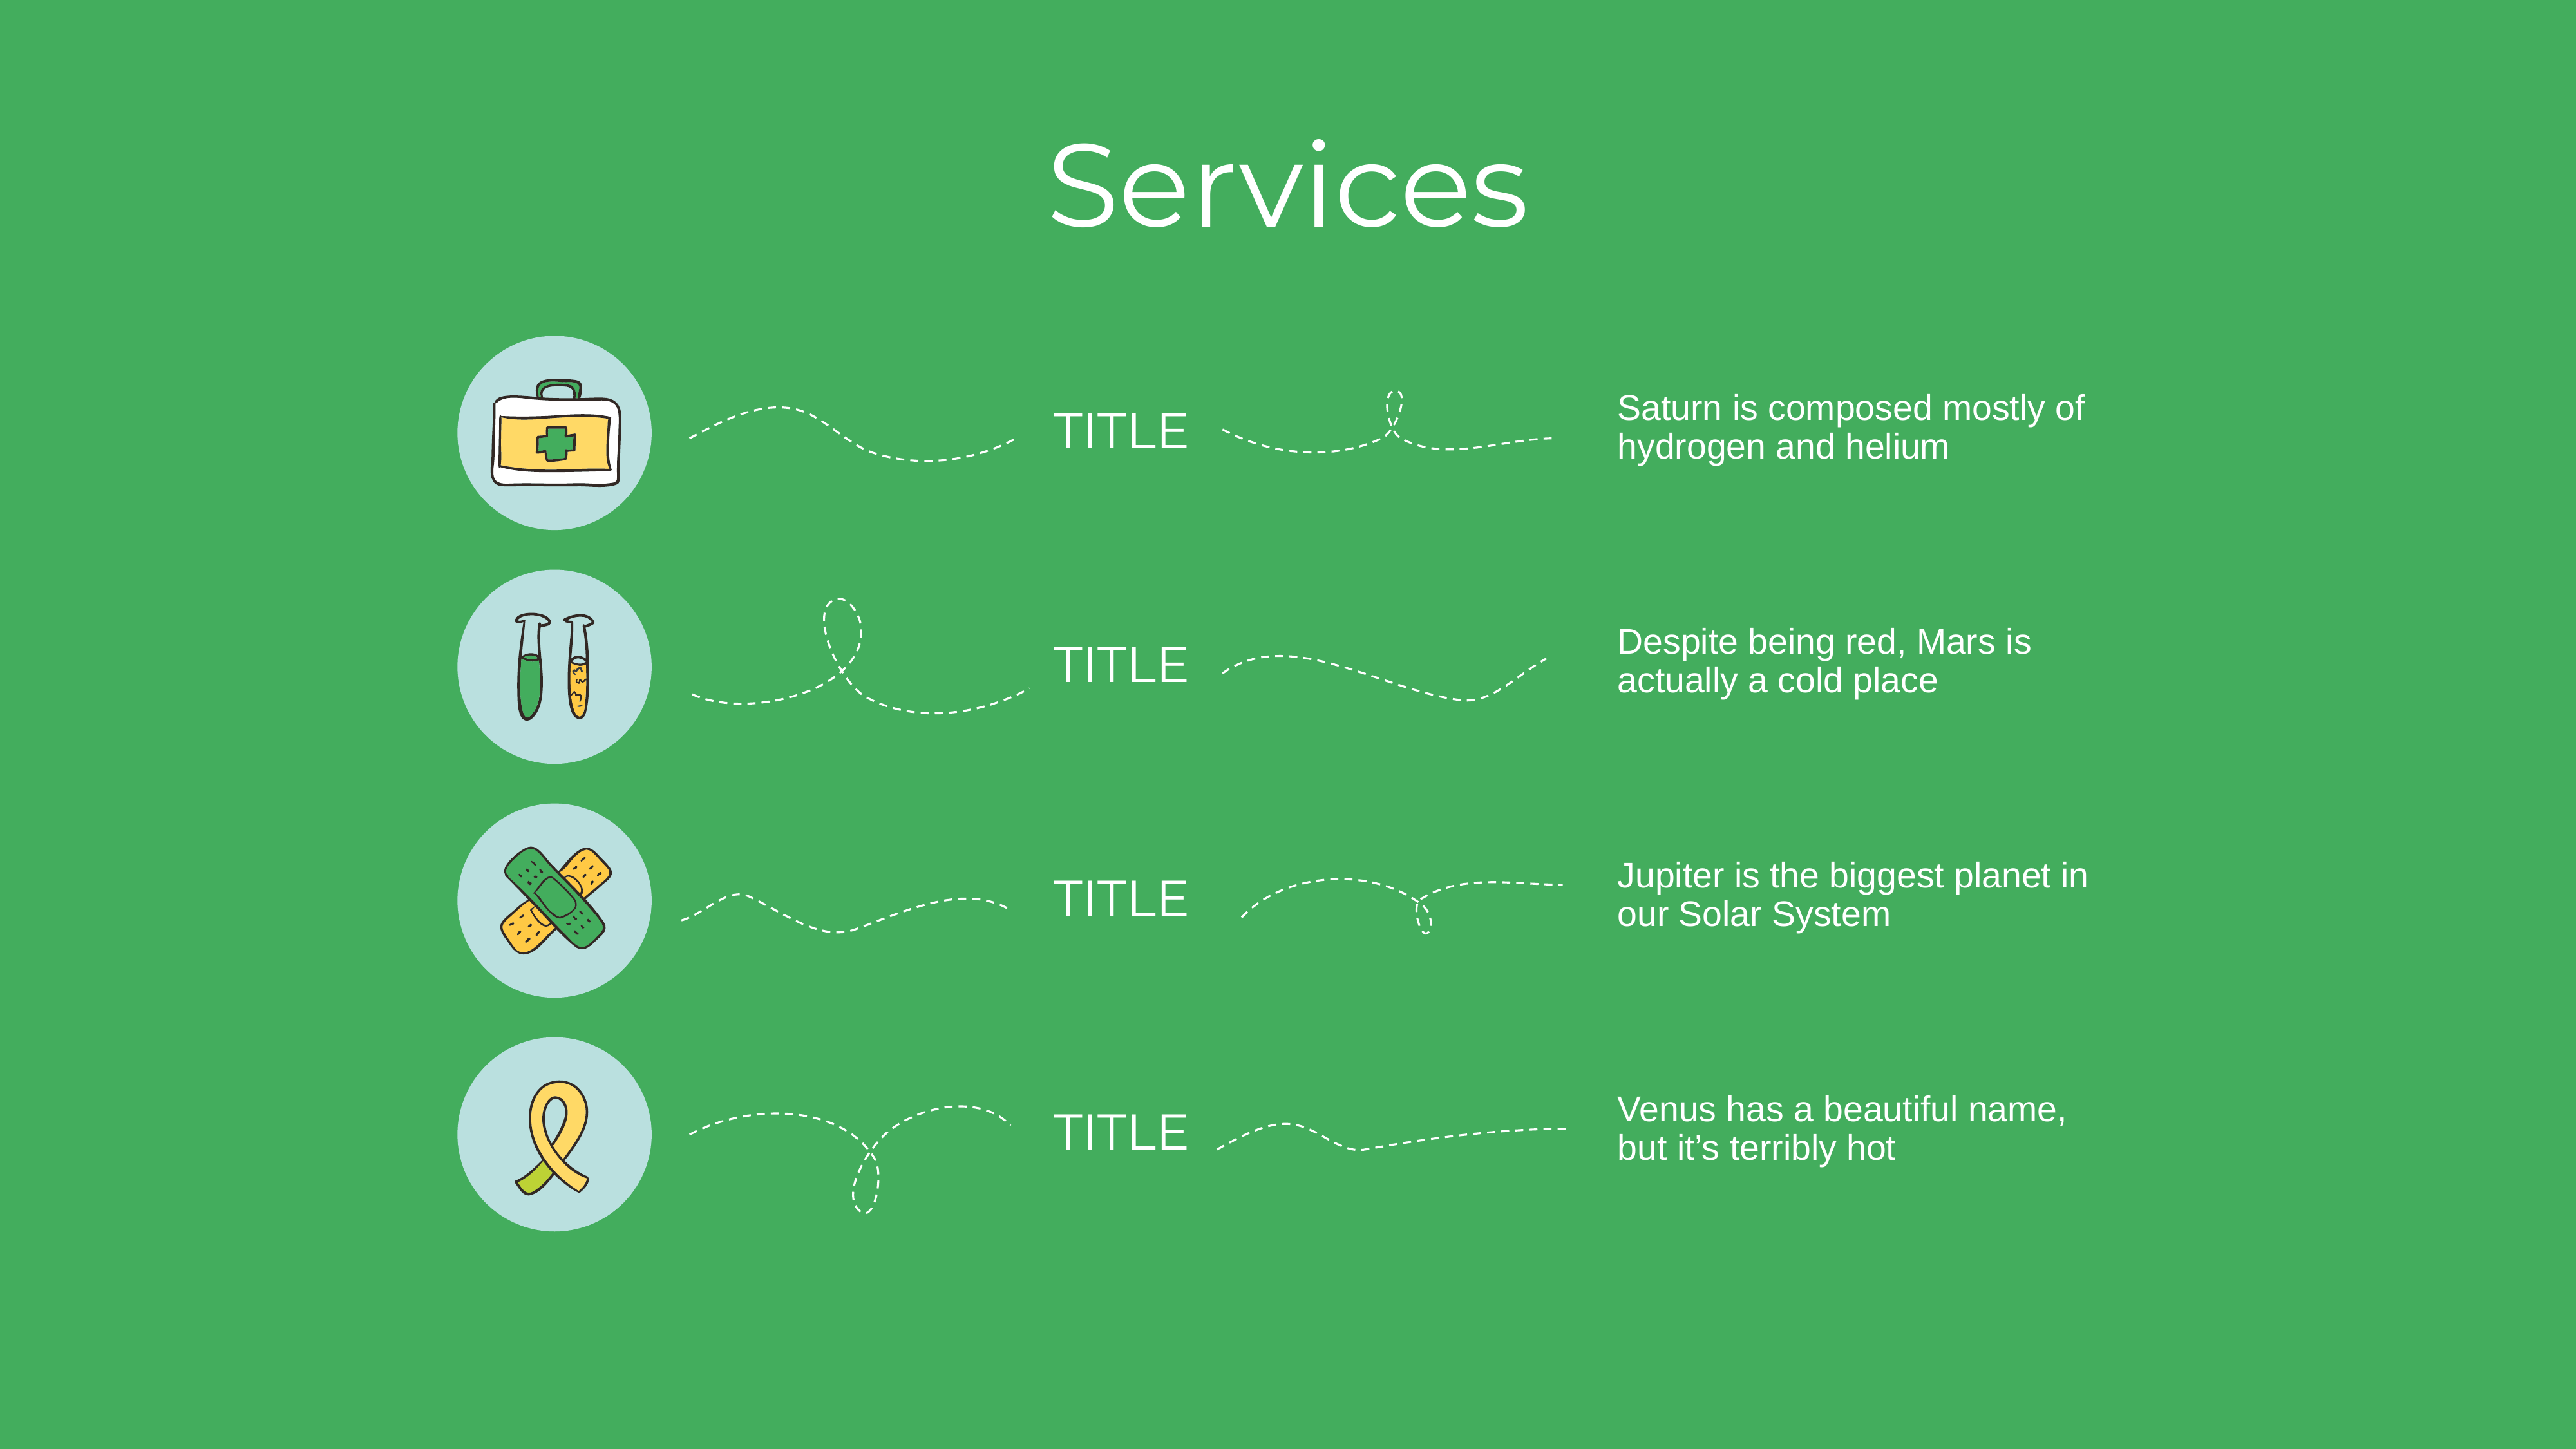

Services

TITLE
Saturn is composed mostly of hydrogen and helium

TITLE
Despite being red, Mars is actually a cold place

TITLE
Jupiter is the biggest planet in our Solar System

TITLE
Venus has a beautiful name, but it’s terribly hot